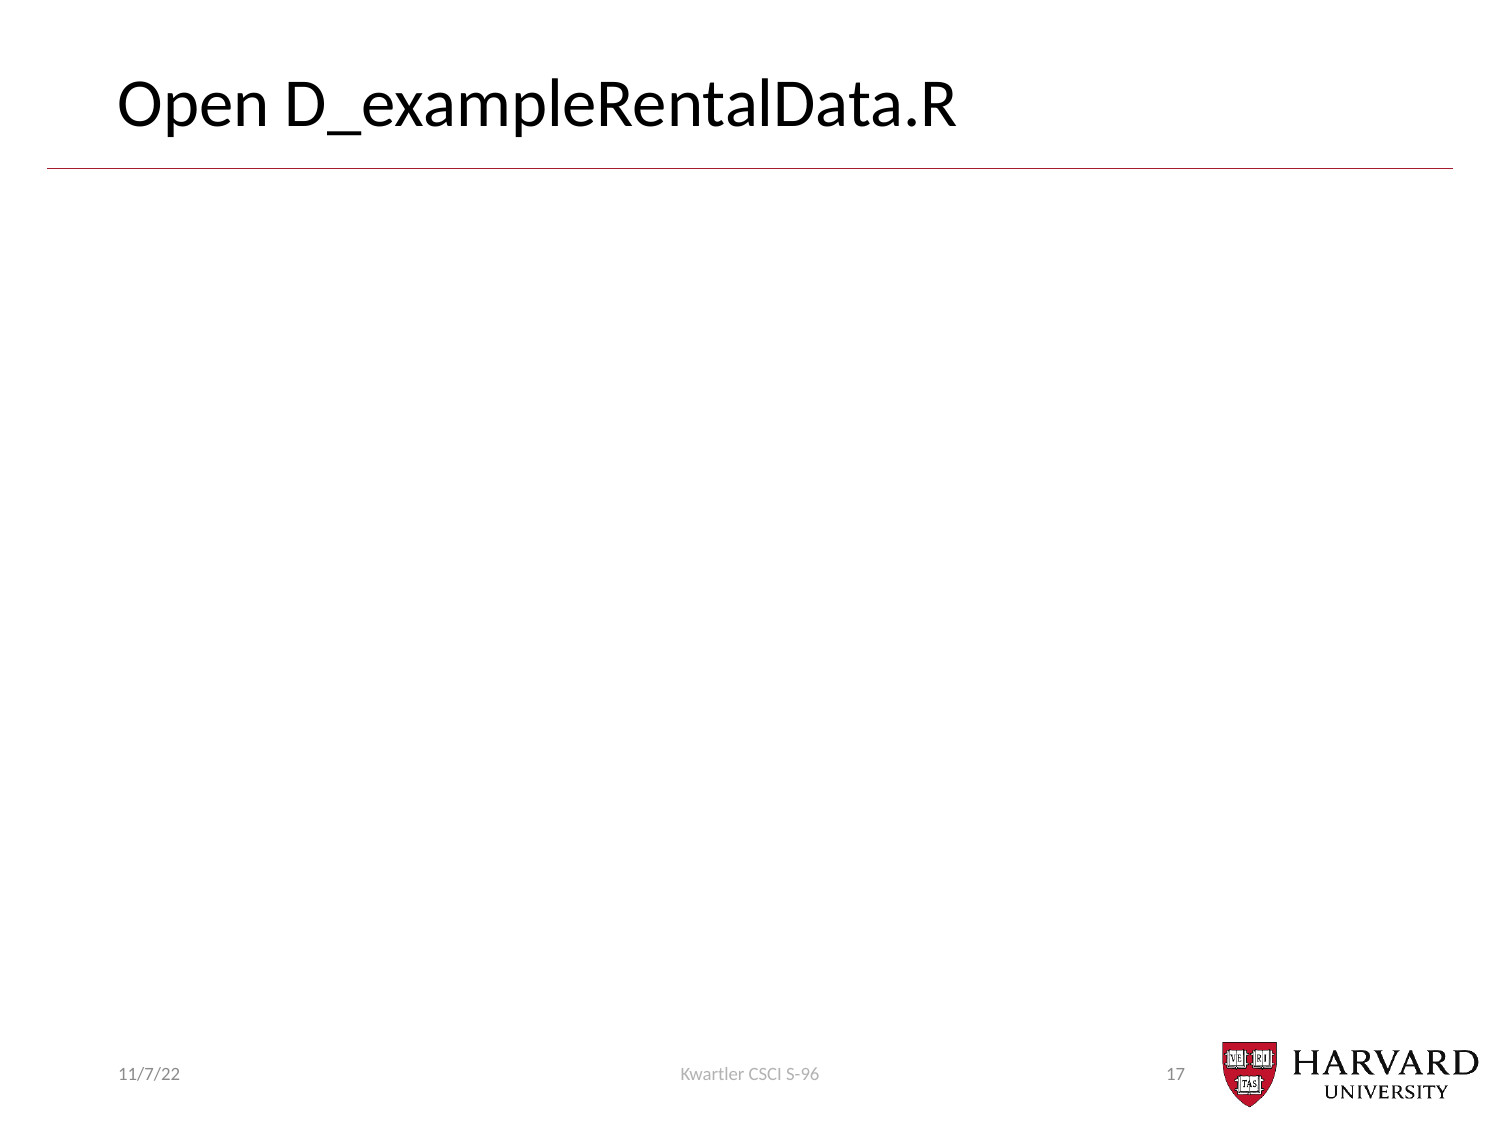

# Open D_exampleRentalData.R
11/7/22
Kwartler CSCI S-96
17